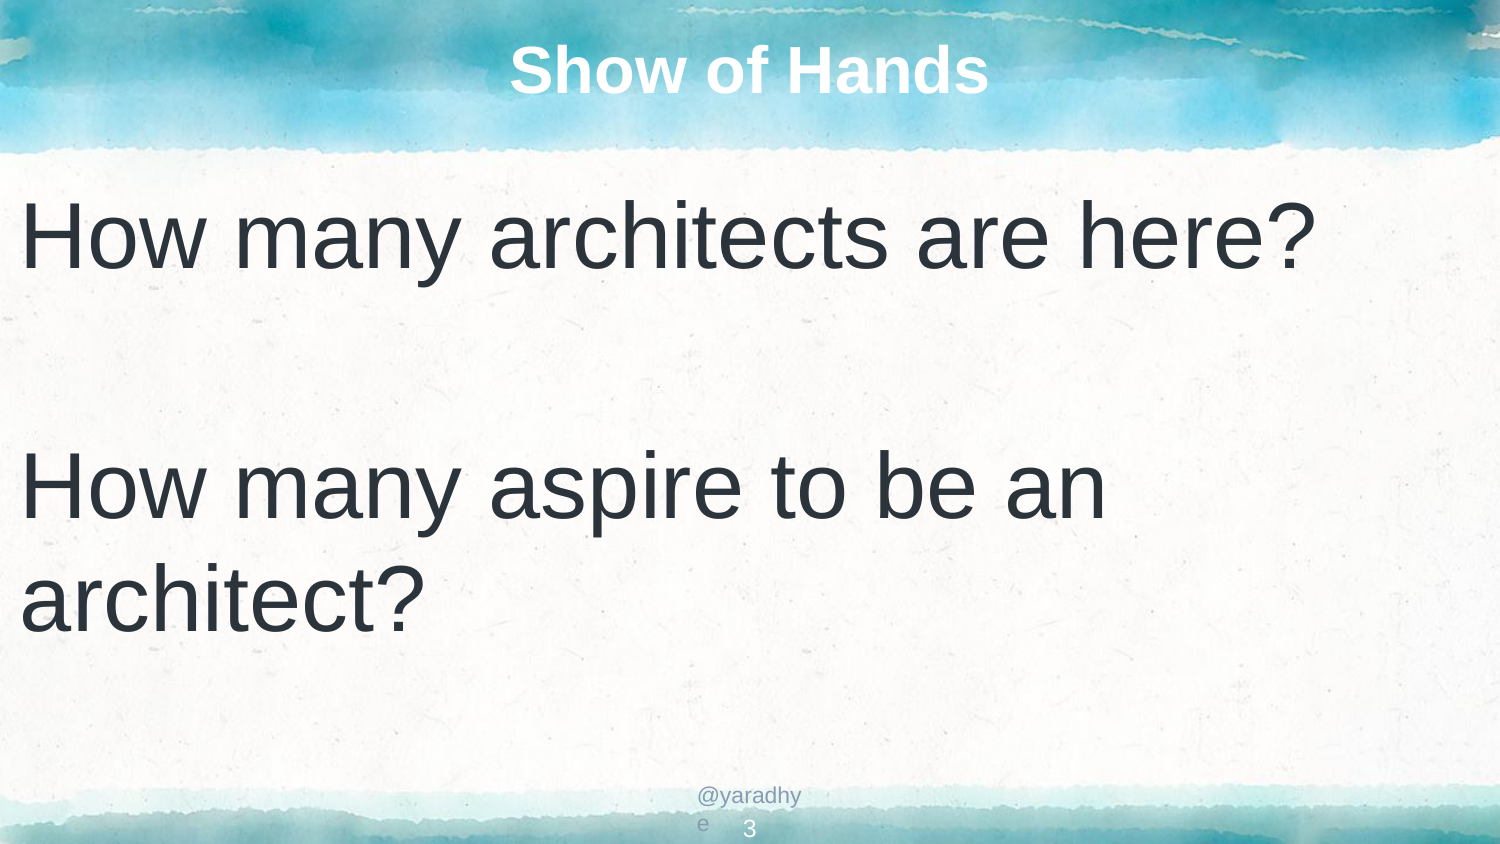

# Show of Hands
How many architects are here?

How many aspire to be an architect?

3